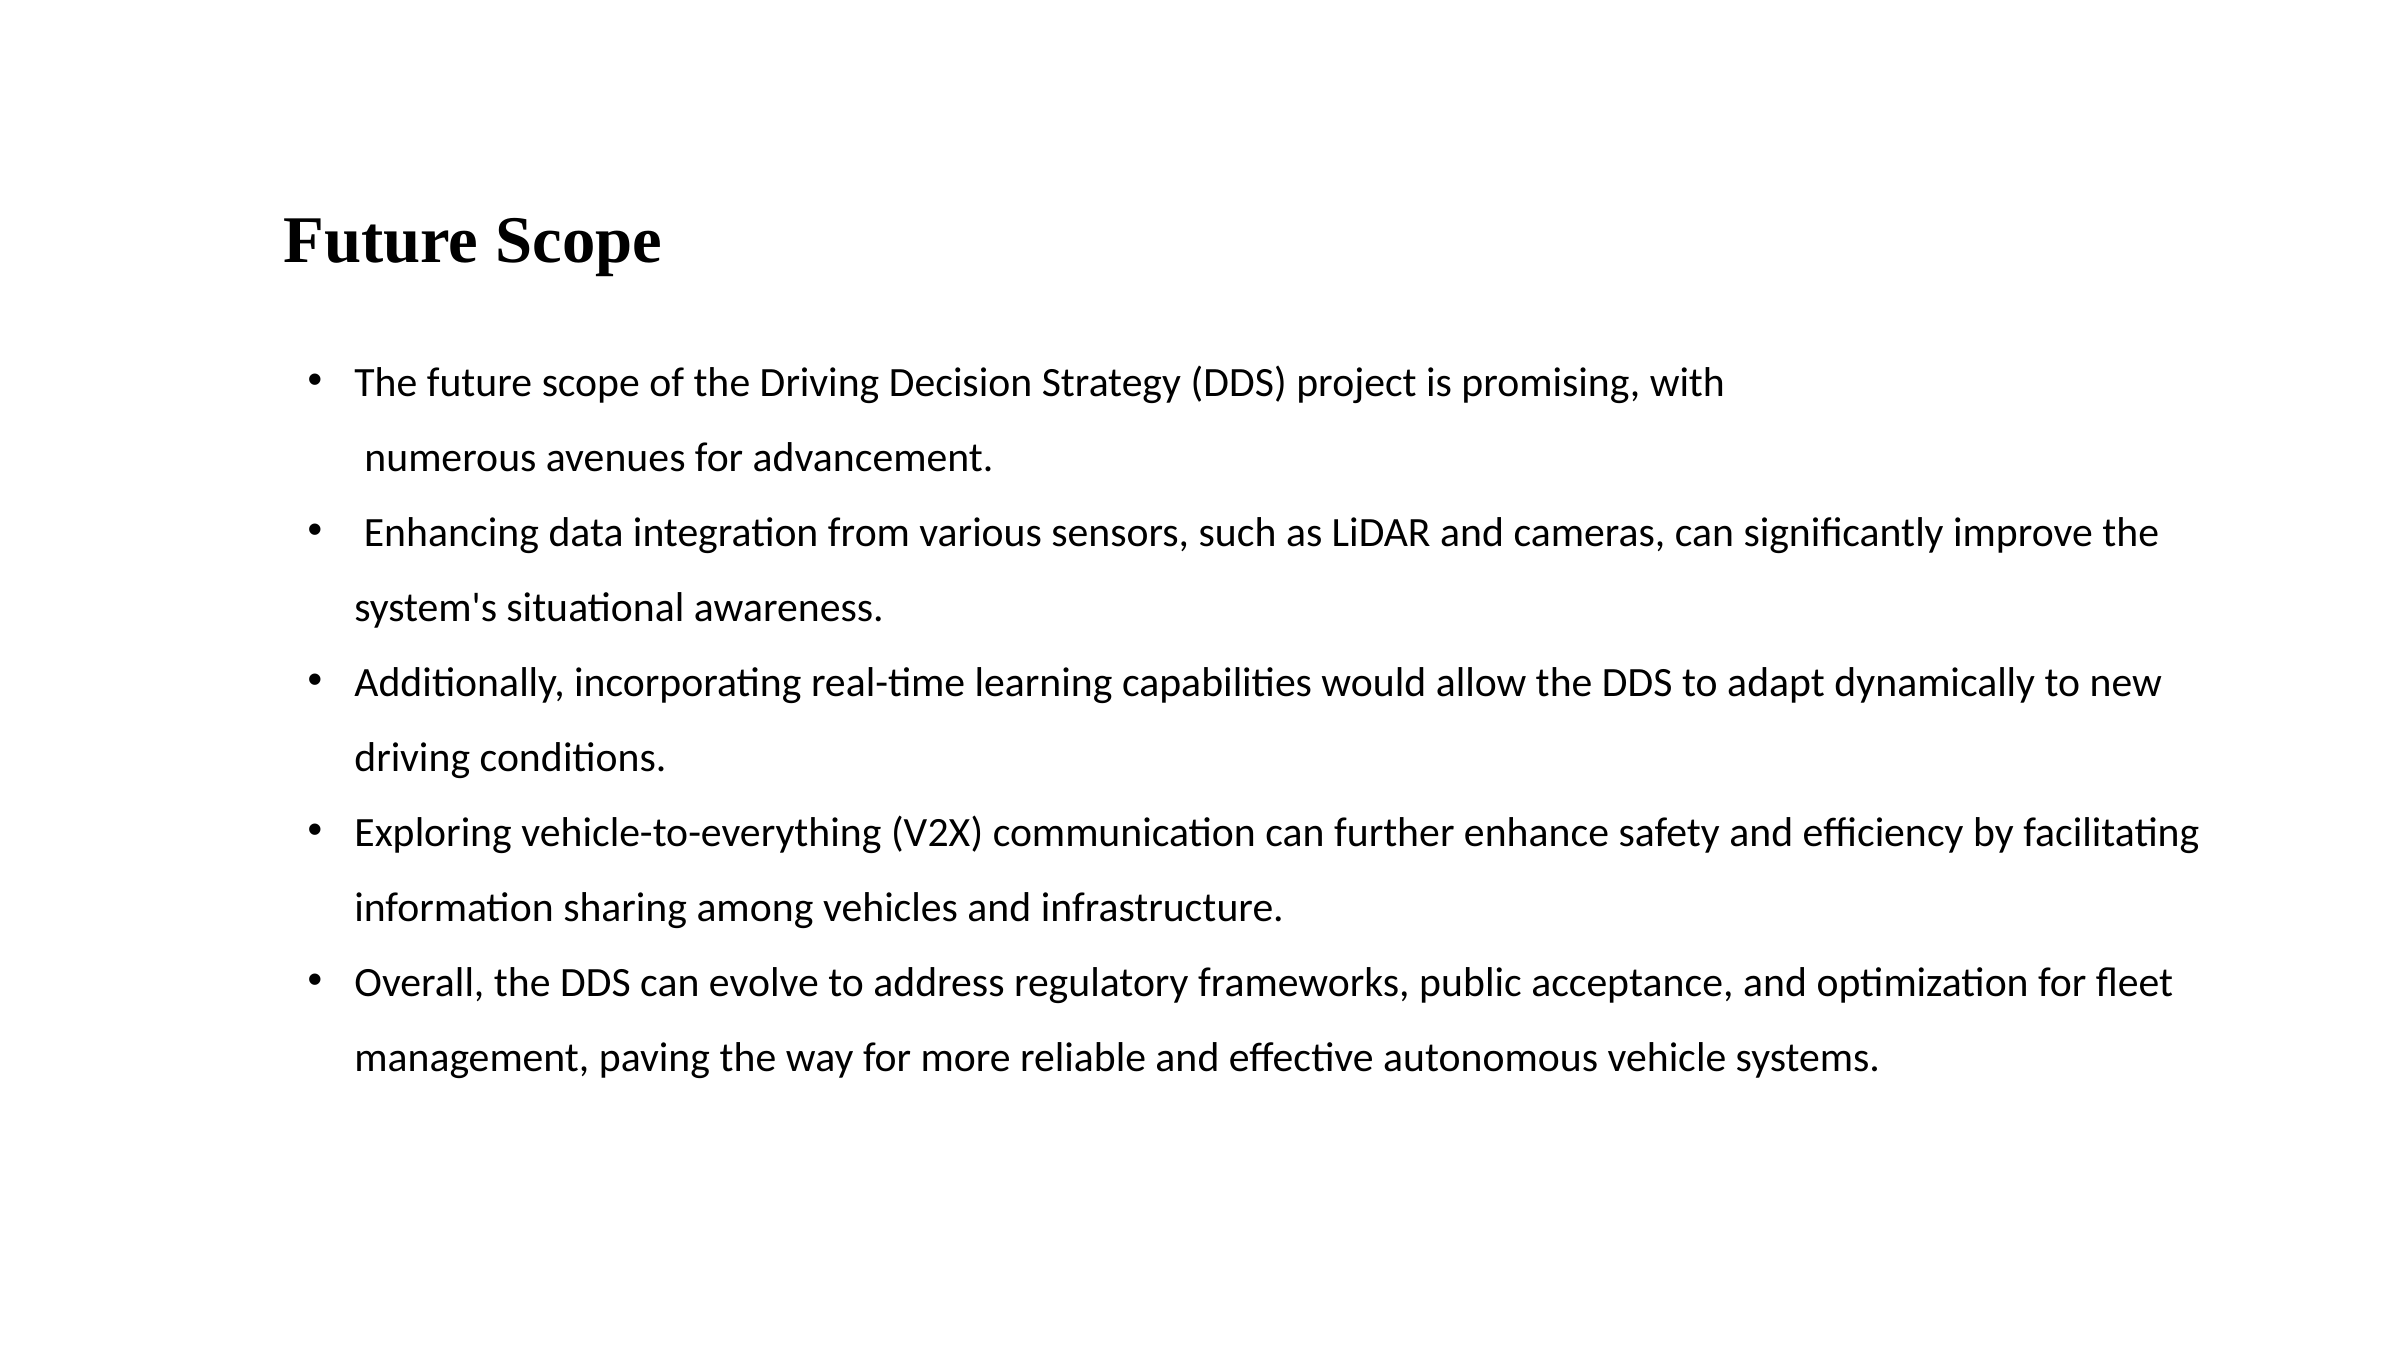

Future Scope
The future scope of the Driving Decision Strategy (DDS) project is promising, with
      numerous avenues for advancement.
 Enhancing data integration from various sensors, such as LiDAR and cameras, can significantly improve the system's situational awareness.
Additionally, incorporating real-time learning capabilities would allow the DDS to adapt dynamically to new driving conditions.
Exploring vehicle-to-everything (V2X) communication can further enhance safety and efficiency by facilitating information sharing among vehicles and infrastructure.
Overall, the DDS can evolve to address regulatory frameworks, public acceptance, and optimization for fleet management, paving the way for more reliable and effective autonomous vehicle systems.